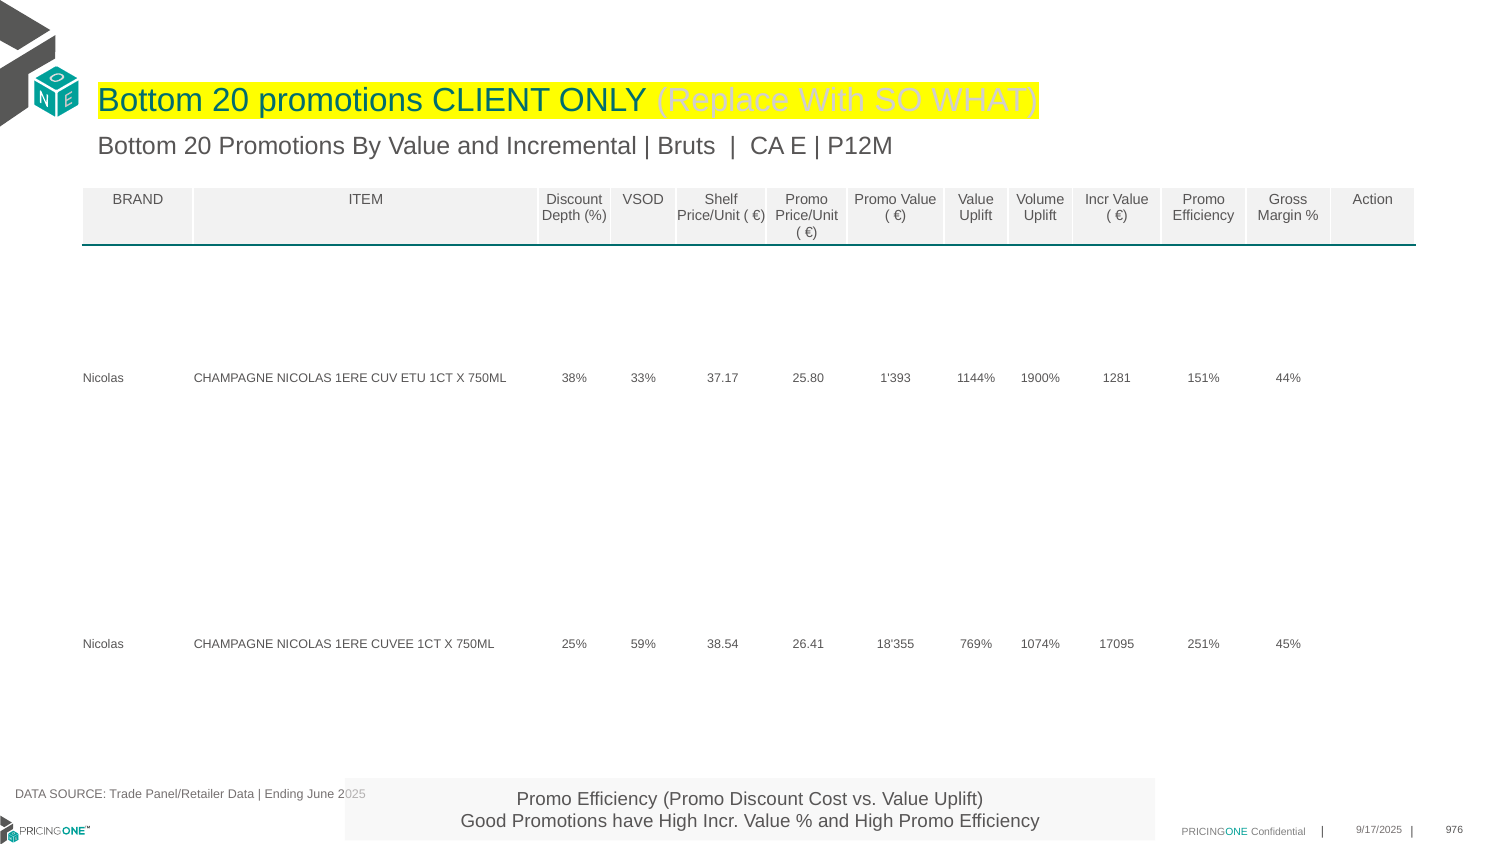

# Bottom 20 promotions CLIENT ONLY (Replace With SO WHAT)
Bottom 20 Promotions By Value and Incremental | Bruts  |  CA E | P12M
| BRAND | ITEM | Discount Depth (%) | VSOD | Shelf Price/Unit ( €) | Promo Price/Unit ( €) | Promo Value ( €) | Value Uplift | Volume Uplift | Incr Value ( €) | Promo Efficiency | Gross Margin % | Action |
| --- | --- | --- | --- | --- | --- | --- | --- | --- | --- | --- | --- | --- |
| Nicolas | CHAMPAGNE NICOLAS 1ERE CUV ETU 1CT X 750ML | 38% | 33% | 37.17 | 25.80 | 1'393 | 1144% | 1900% | 1281 | 151% | 44% |  |
| Nicolas | CHAMPAGNE NICOLAS 1ERE CUVEE 1CT X 750ML | 25% | 59% | 38.54 | 26.41 | 18'355 | 769% | 1074% | 17095 | 251% | 45% |  |
DATA SOURCE: Trade Panel/Retailer Data | Ending June 2025
Promo Efficiency (Promo Discount Cost vs. Value Uplift)
Good Promotions have High Incr. Value % and High Promo Efficiency

9/17/2025
976